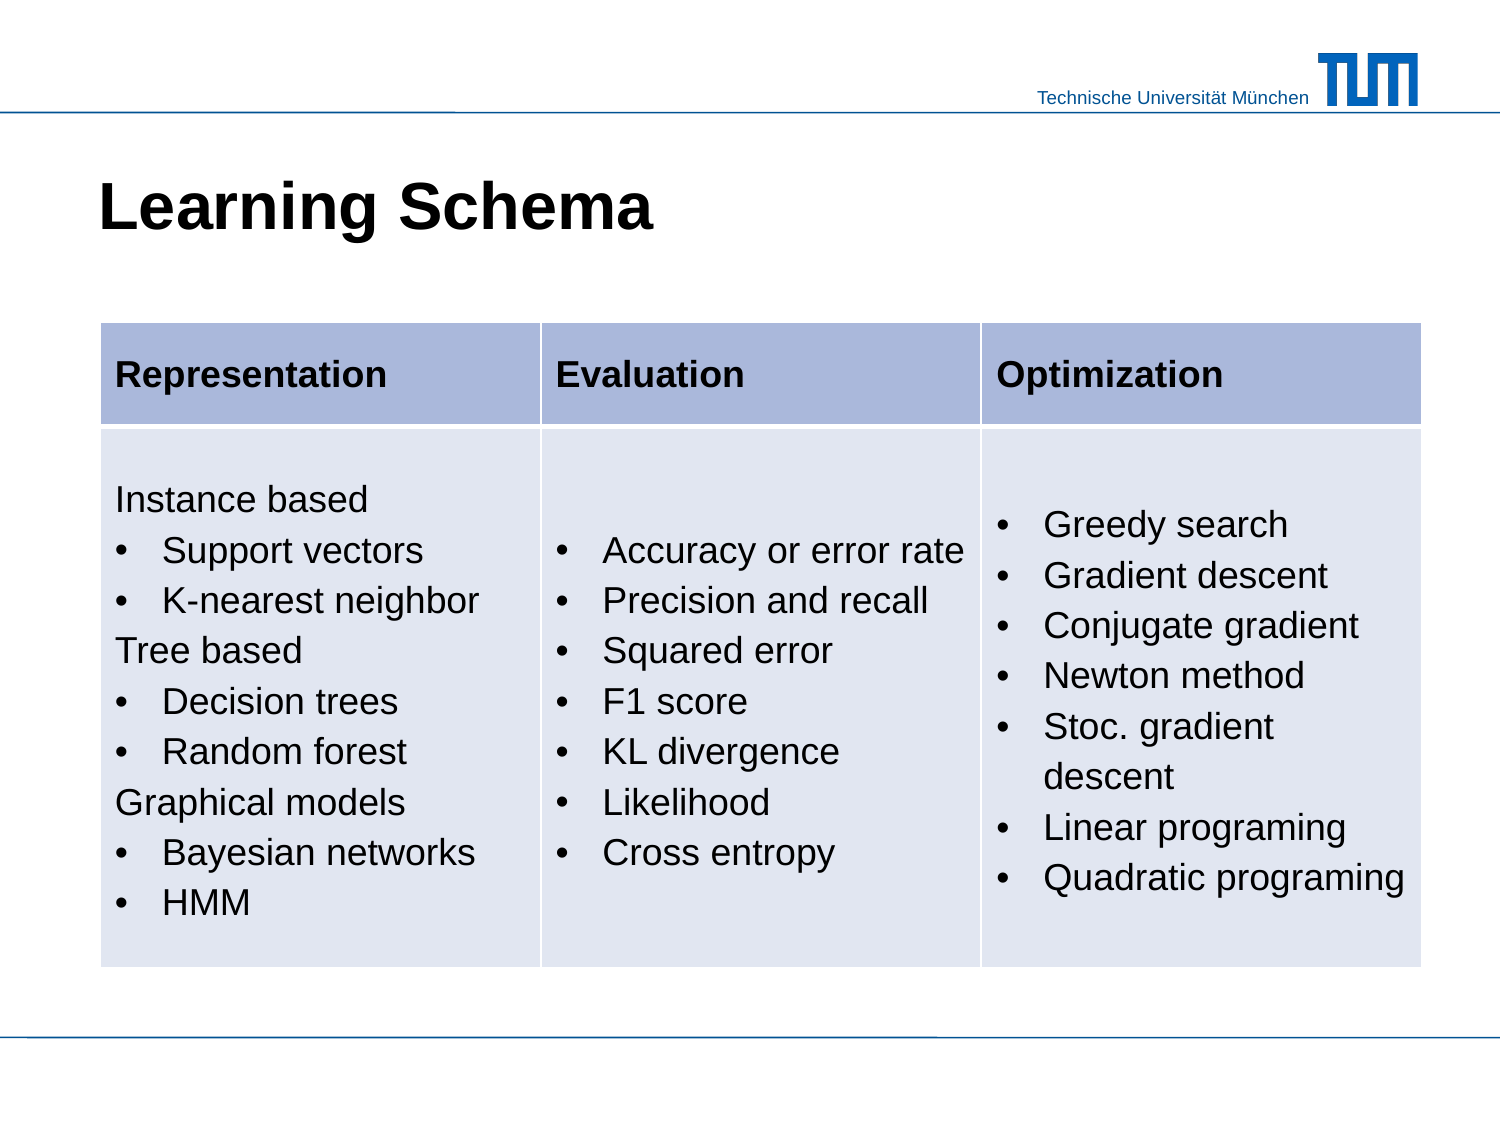

# Learning Schema
| Representation | Evaluation | Optimization |
| --- | --- | --- |
| Instance based Support vectors K-nearest neighbor Tree based Decision trees Random forest Graphical models Bayesian networks HMM | Accuracy or error rate Precision and recall Squared error F1 score KL divergence Likelihood Cross entropy | Greedy search Gradient descent Conjugate gradient Newton method Stoc. gradient descent Linear programing Quadratic programing |